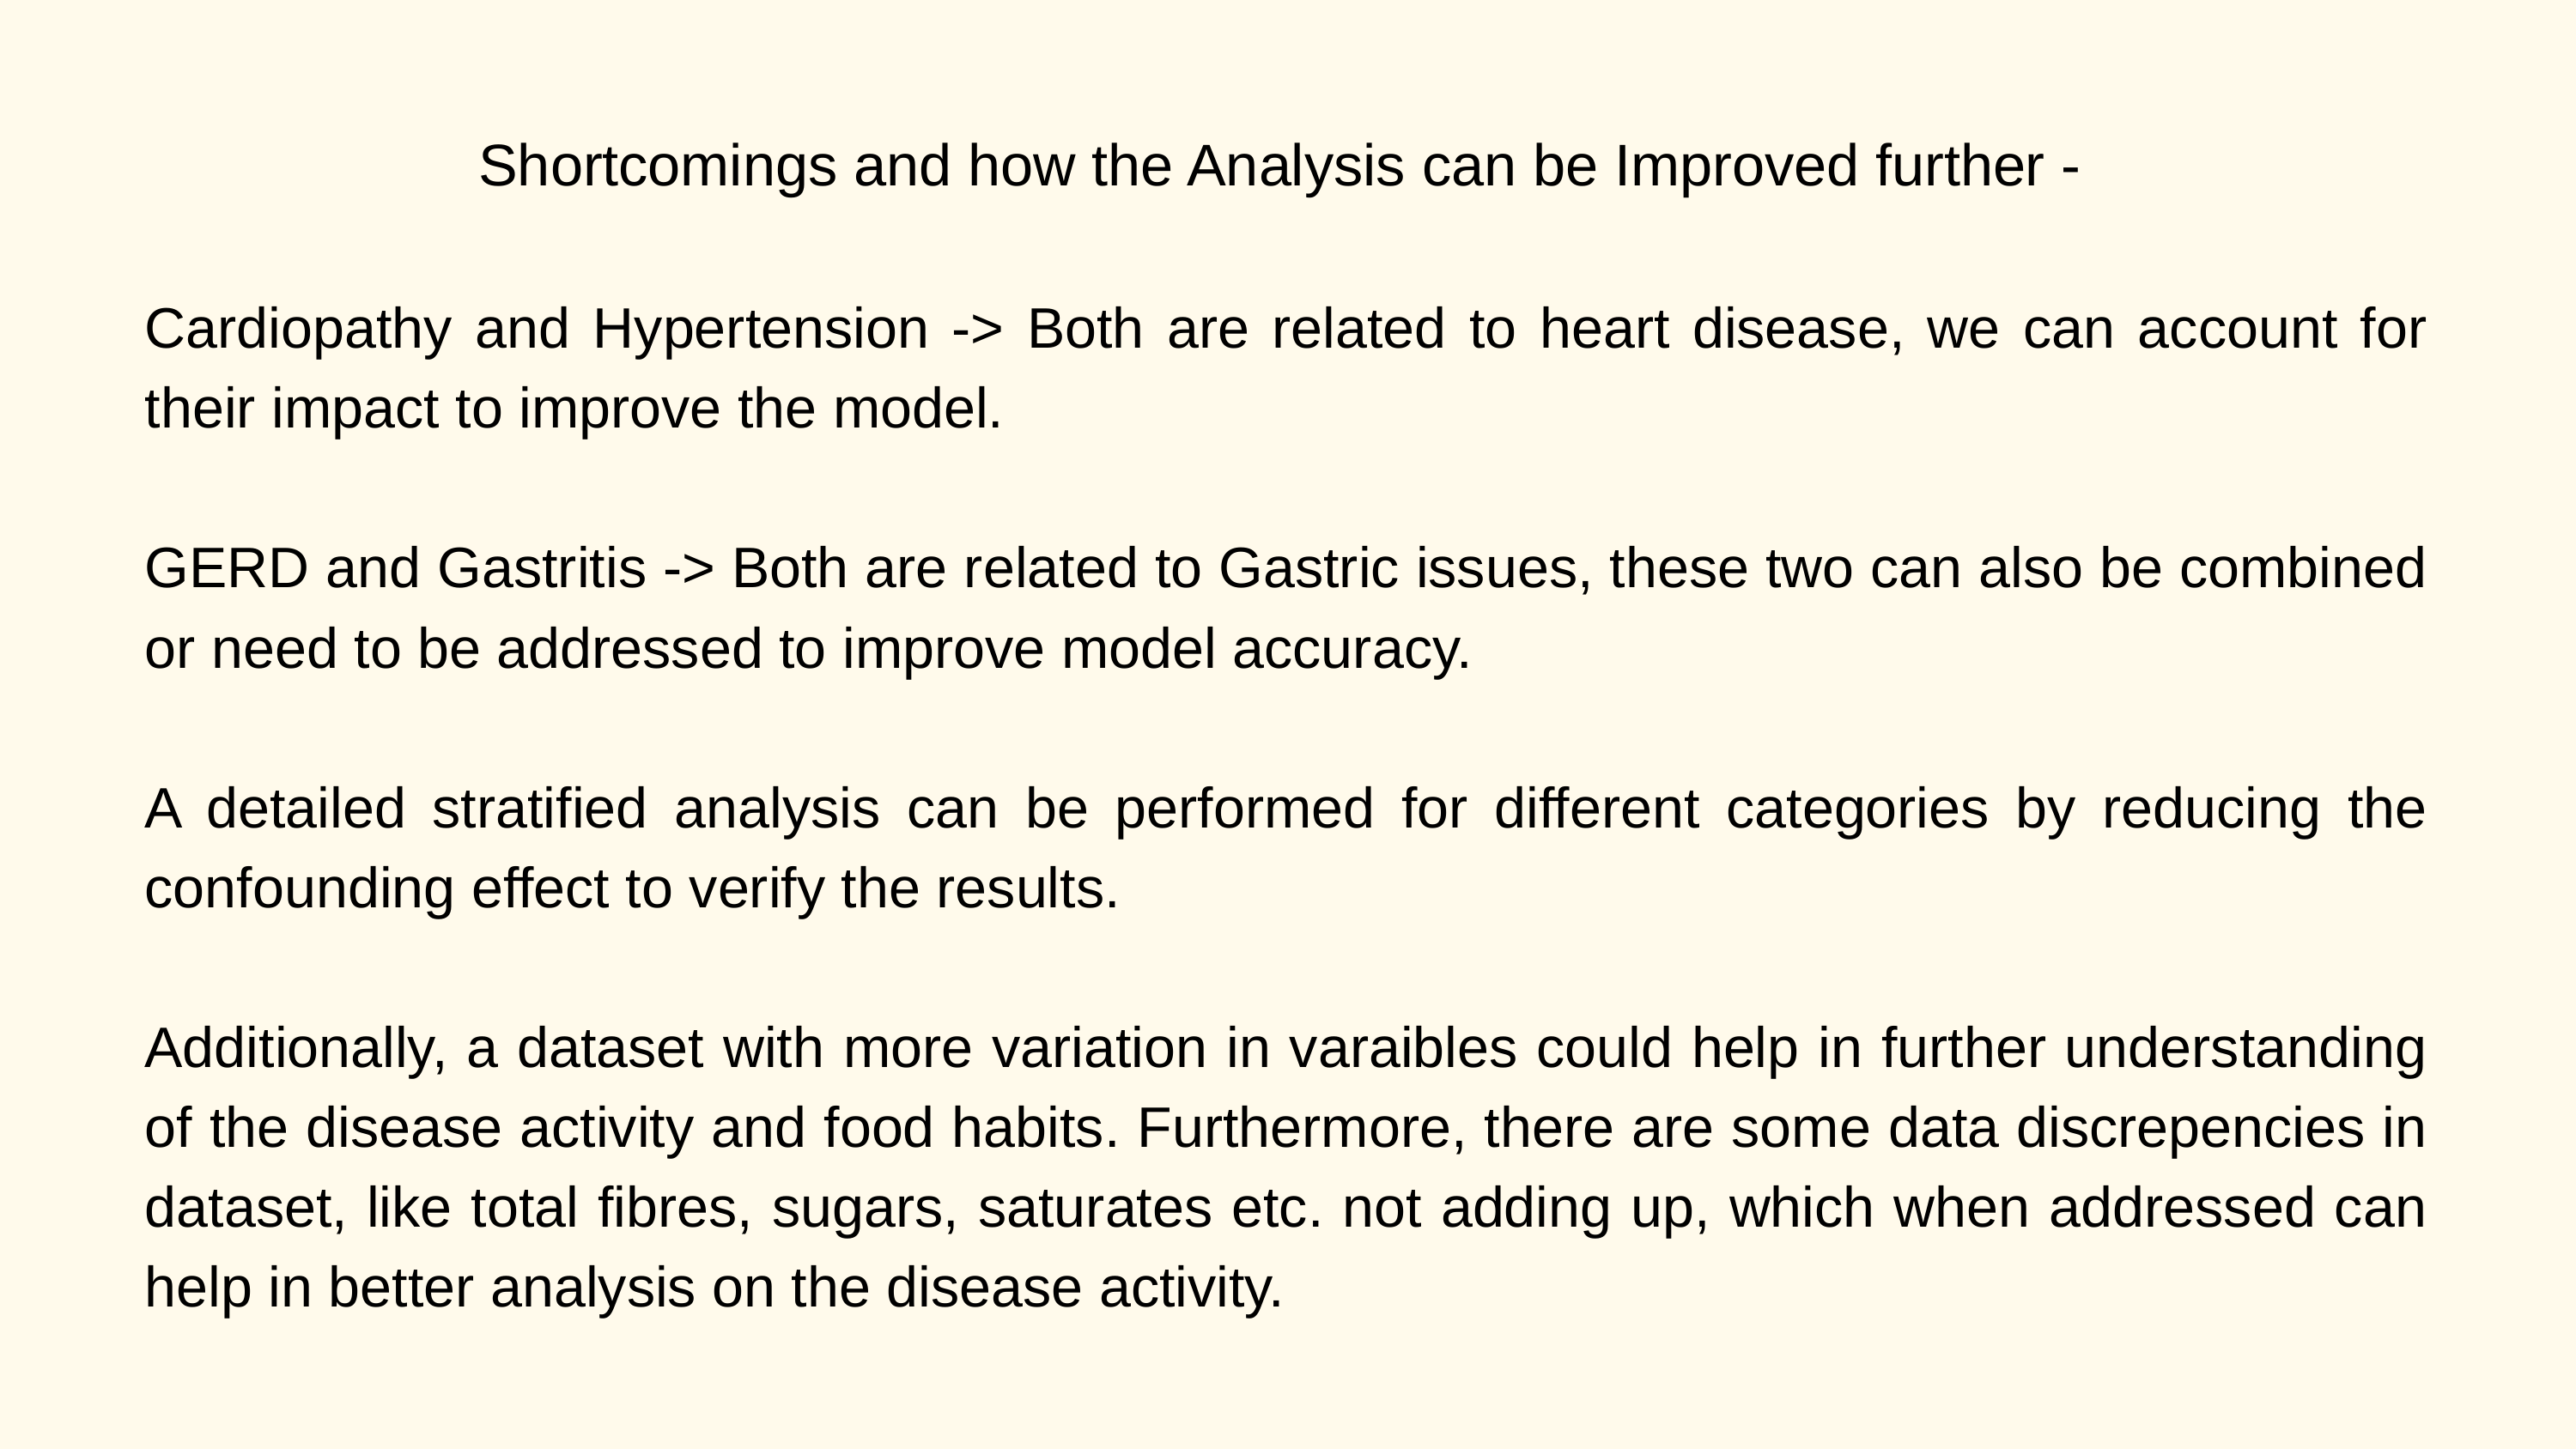

Shortcomings and how the Analysis can be Improved further -

Cardiopathy and Hypertension -> Both are related to heart disease, we can account for their impact to improve the model.

GERD and Gastritis -> Both are related to Gastric issues, these two can also be combined or need to be addressed to improve model accuracy.

A detailed stratified analysis can be performed for different categories by reducing the confounding effect to verify the results.

Additionally, a dataset with more variation in varaibles could help in further understanding of the disease activity and food habits. Furthermore, there are some data discrepencies in dataset, like total fibres, sugars, saturates etc. not adding up, which when addressed can help in better analysis on the disease activity.